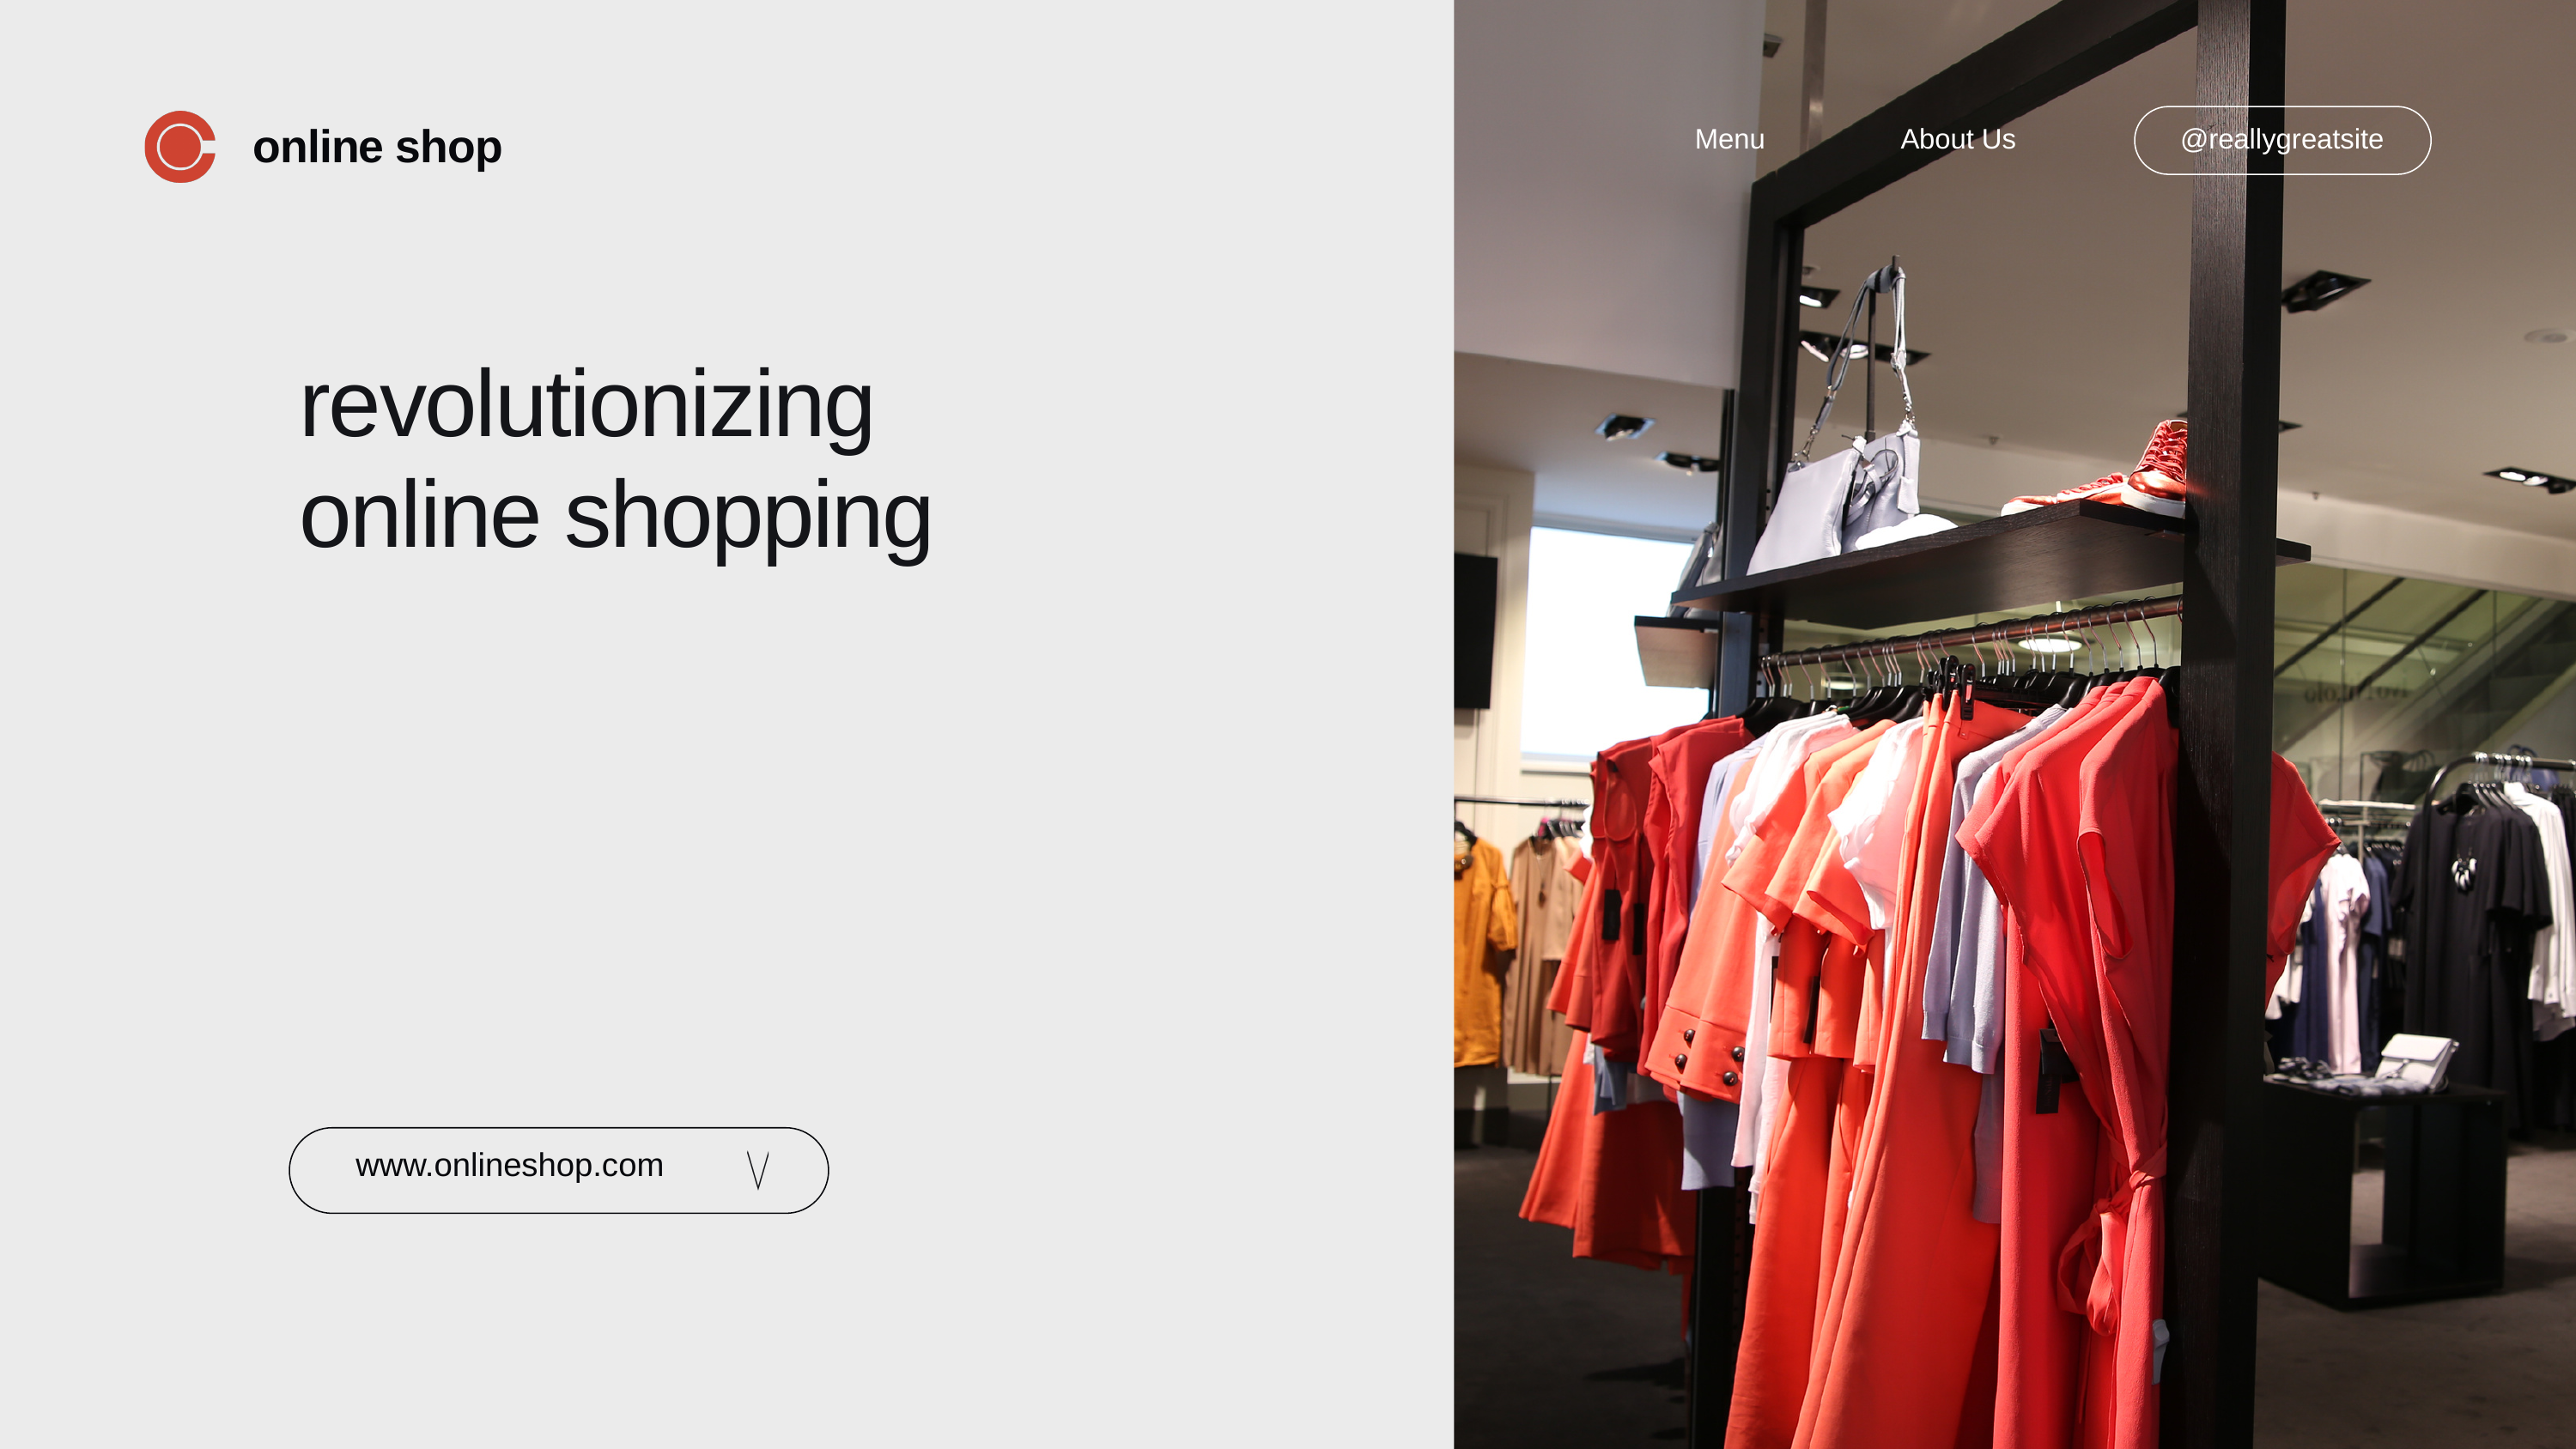

Menu
About Us
@reallygreatsite
online shop
revolutionizing online shopping

www.onlineshop.com